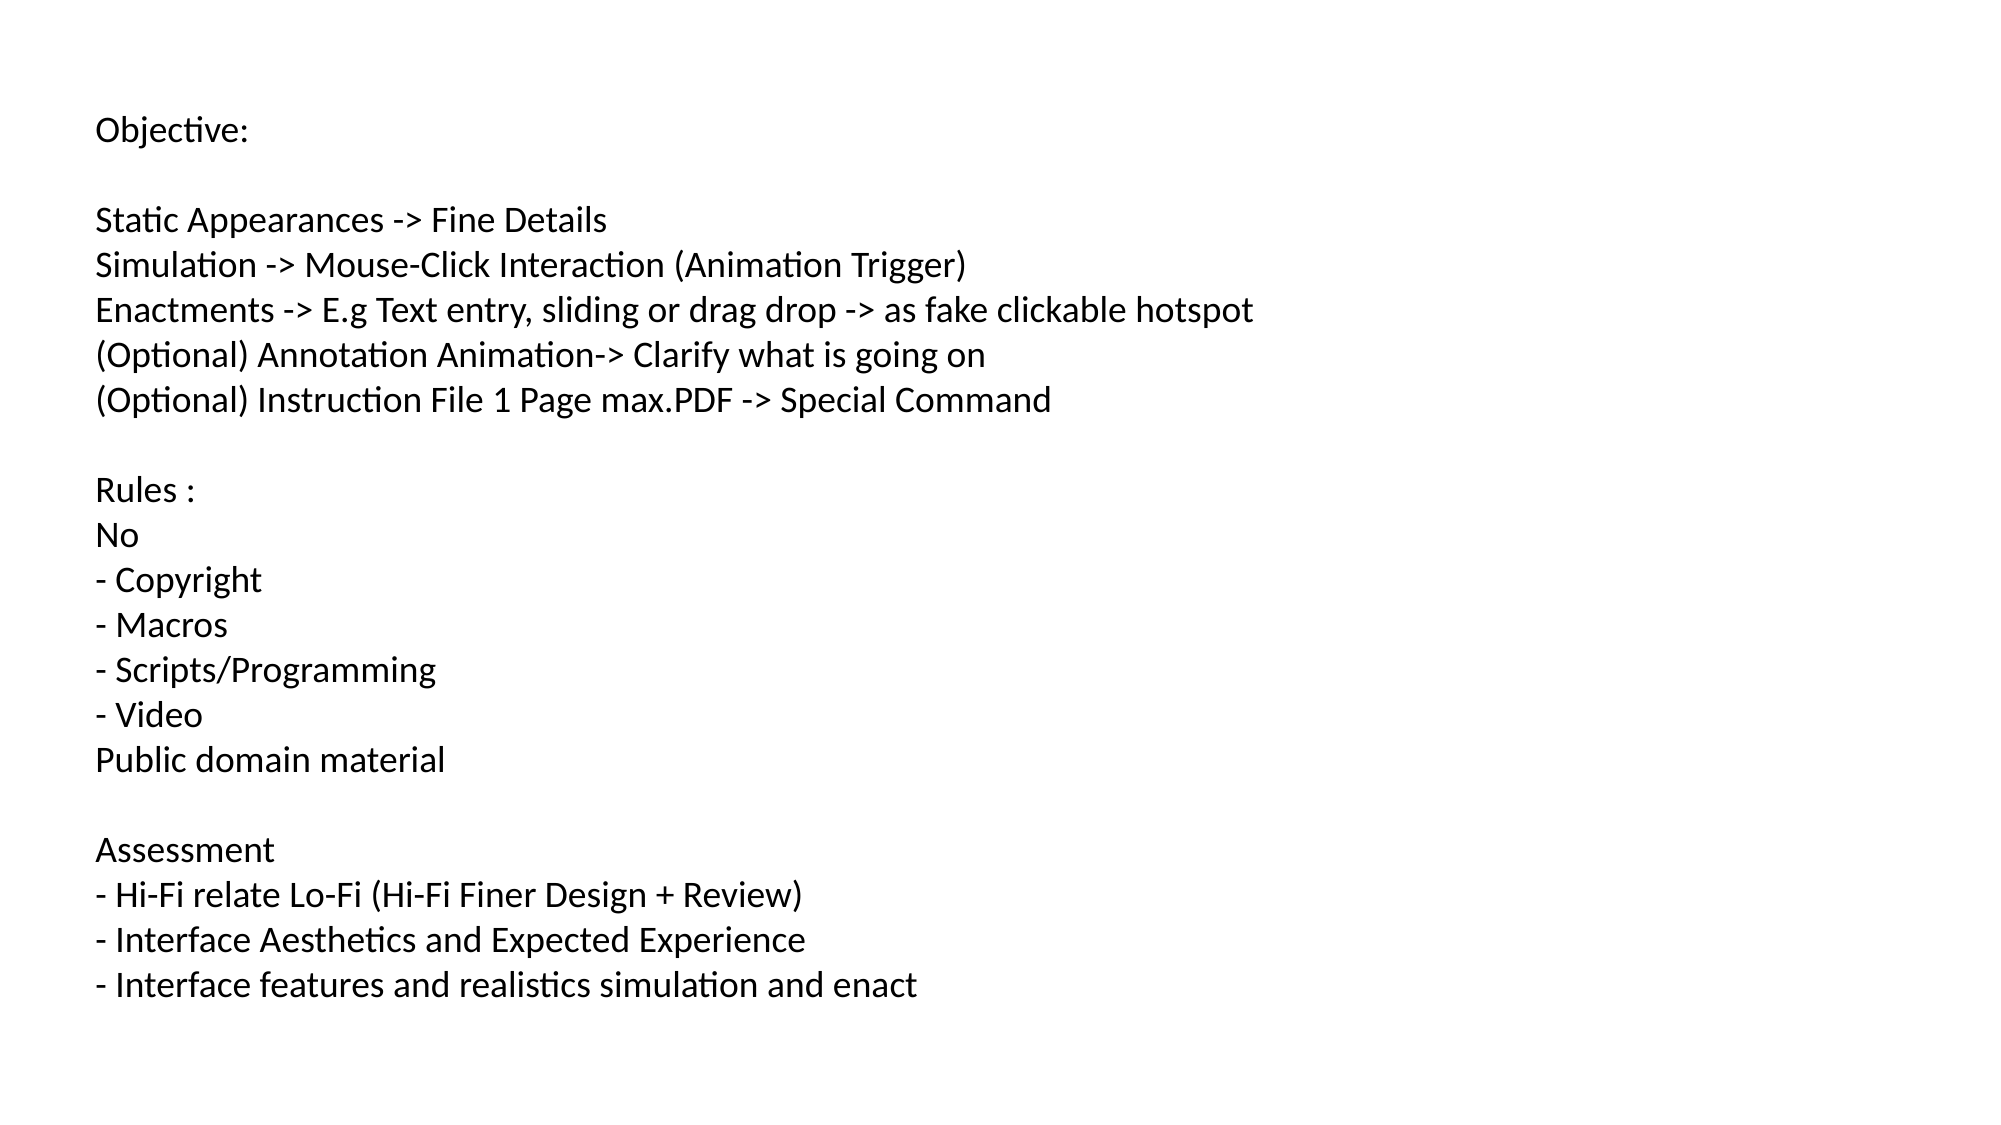

Objective:

Static Appearances -> Fine Details
Simulation -> Mouse-Click Interaction (Animation Trigger)
Enactments -> E.g Text entry, sliding or drag drop -> as fake clickable hotspot
(Optional) Annotation Animation-> Clarify what is going on
(Optional) Instruction File 1 Page max.PDF -> Special Command

Rules :
No
- Copyright
- Macros
- Scripts/Programming
- Video
Public domain material

Assessment
- Hi-Fi relate Lo-Fi (Hi-Fi Finer Design + Review)
- Interface Aesthetics and Expected Experience
- Interface features and realistics simulation and enact